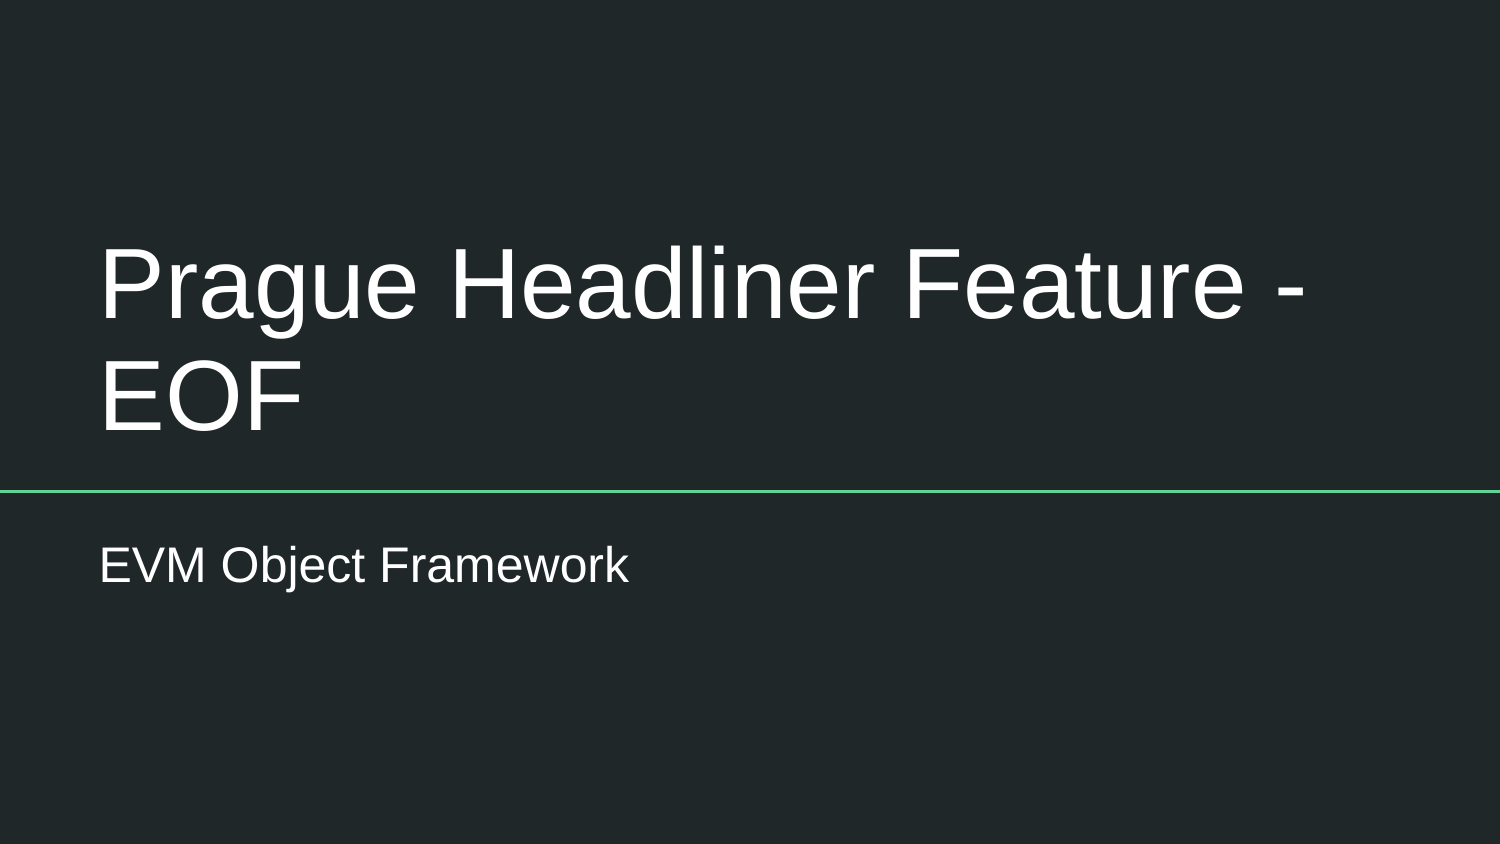

# Prague Headliner Feature - EOF
EVM Object Framework